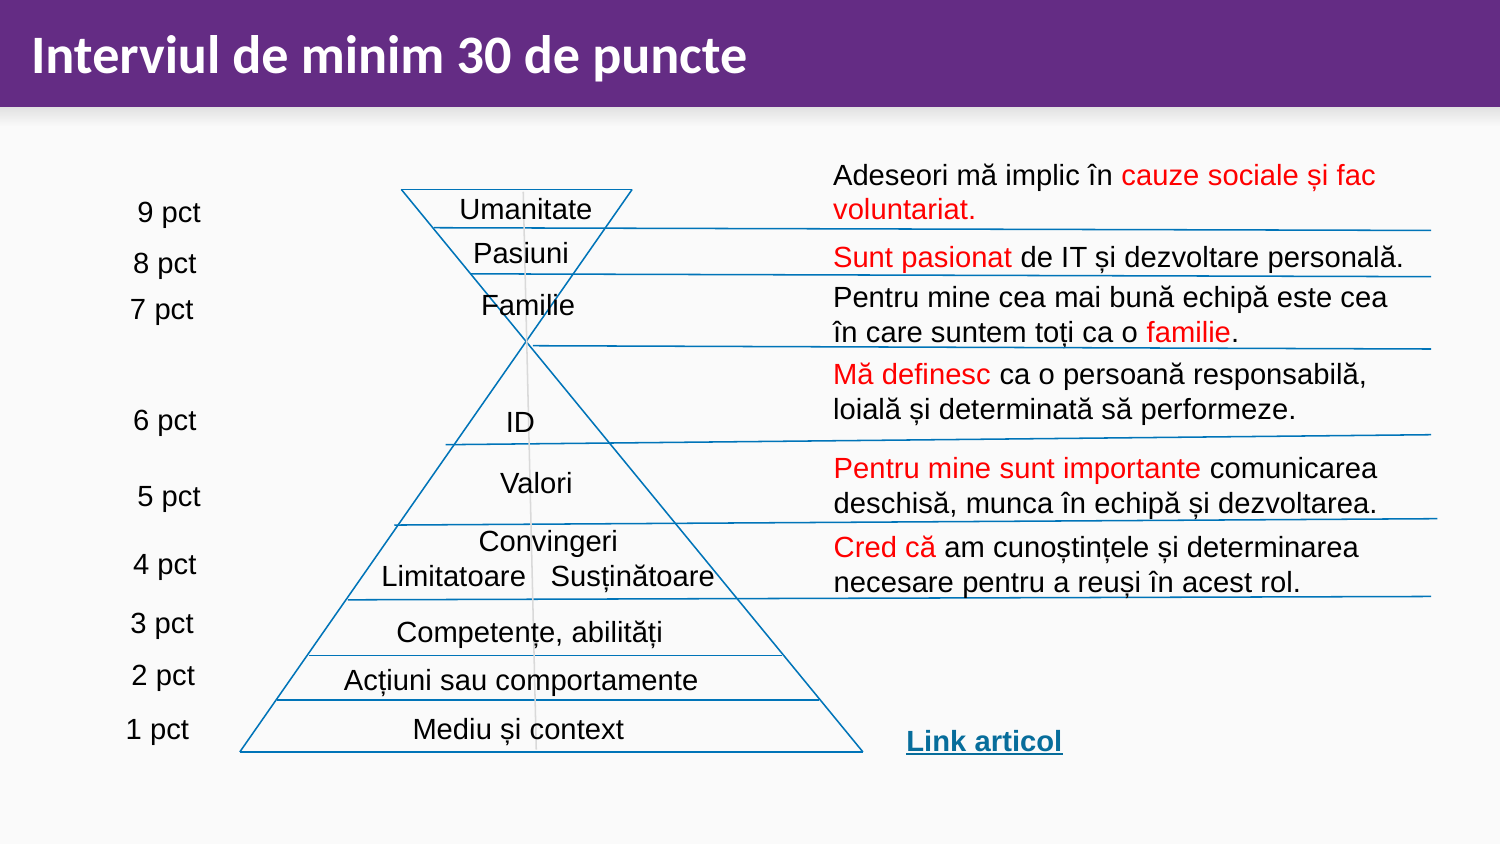

# Interviul de minim 30 de puncte
Adeseori mă implic în cauze sociale și fac voluntariat.
Umanitate
9 pct
Pasiuni
Sunt pasionat de IT și dezvoltare personală.
8 pct
Pentru mine cea mai bună echipă este cea în care suntem toți ca o familie.
Familie
7 pct
Mă definesc ca o persoană responsabilă, loială și determinată să performeze.
6 pct
ID
Pentru mine sunt importante comunicarea deschisă, munca în echipă și dezvoltarea.
Valori
5 pct
Convingeri
Limitatoare   Susținătoare
Cred că am cunoștințele și determinarea necesare pentru a reuși în acest rol.
4 pct
3 pct
Competențe, abilități
2 pct
Acțiuni sau comportamente
1 pct
Mediu și context
Link articol